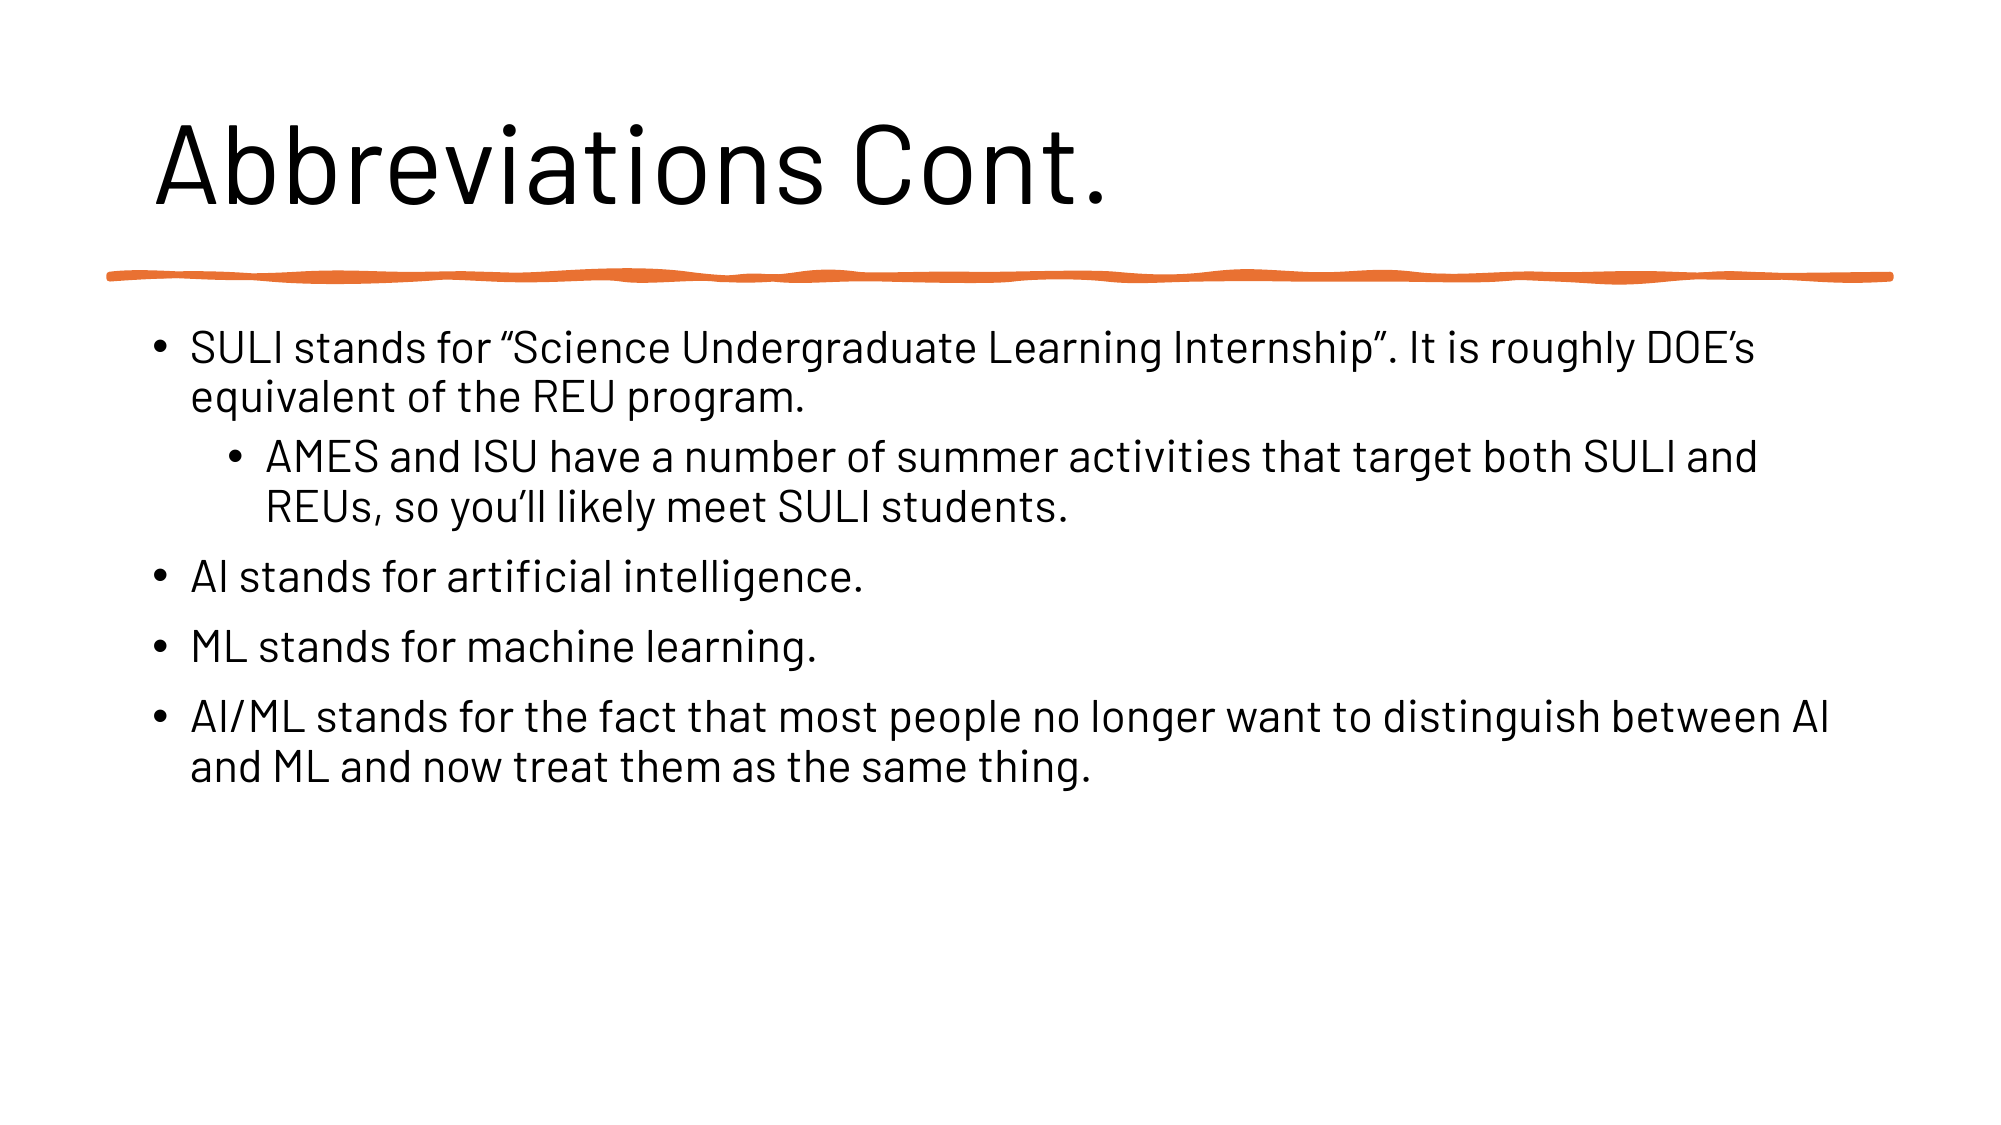

# Abbreviations Cont.

SULI stands for “Science Undergraduate Learning Internship”. It is roughly DOE’s equivalent of the REU program.
AMES and ISU have a number of summer activities that target both SULI and REUs, so you’ll likely meet SULI students.
AI stands for artificial intelligence.
ML stands for machine learning.
AI/ML stands for the fact that most people no longer want to distinguish between AI and ML and now treat them as the same thing.